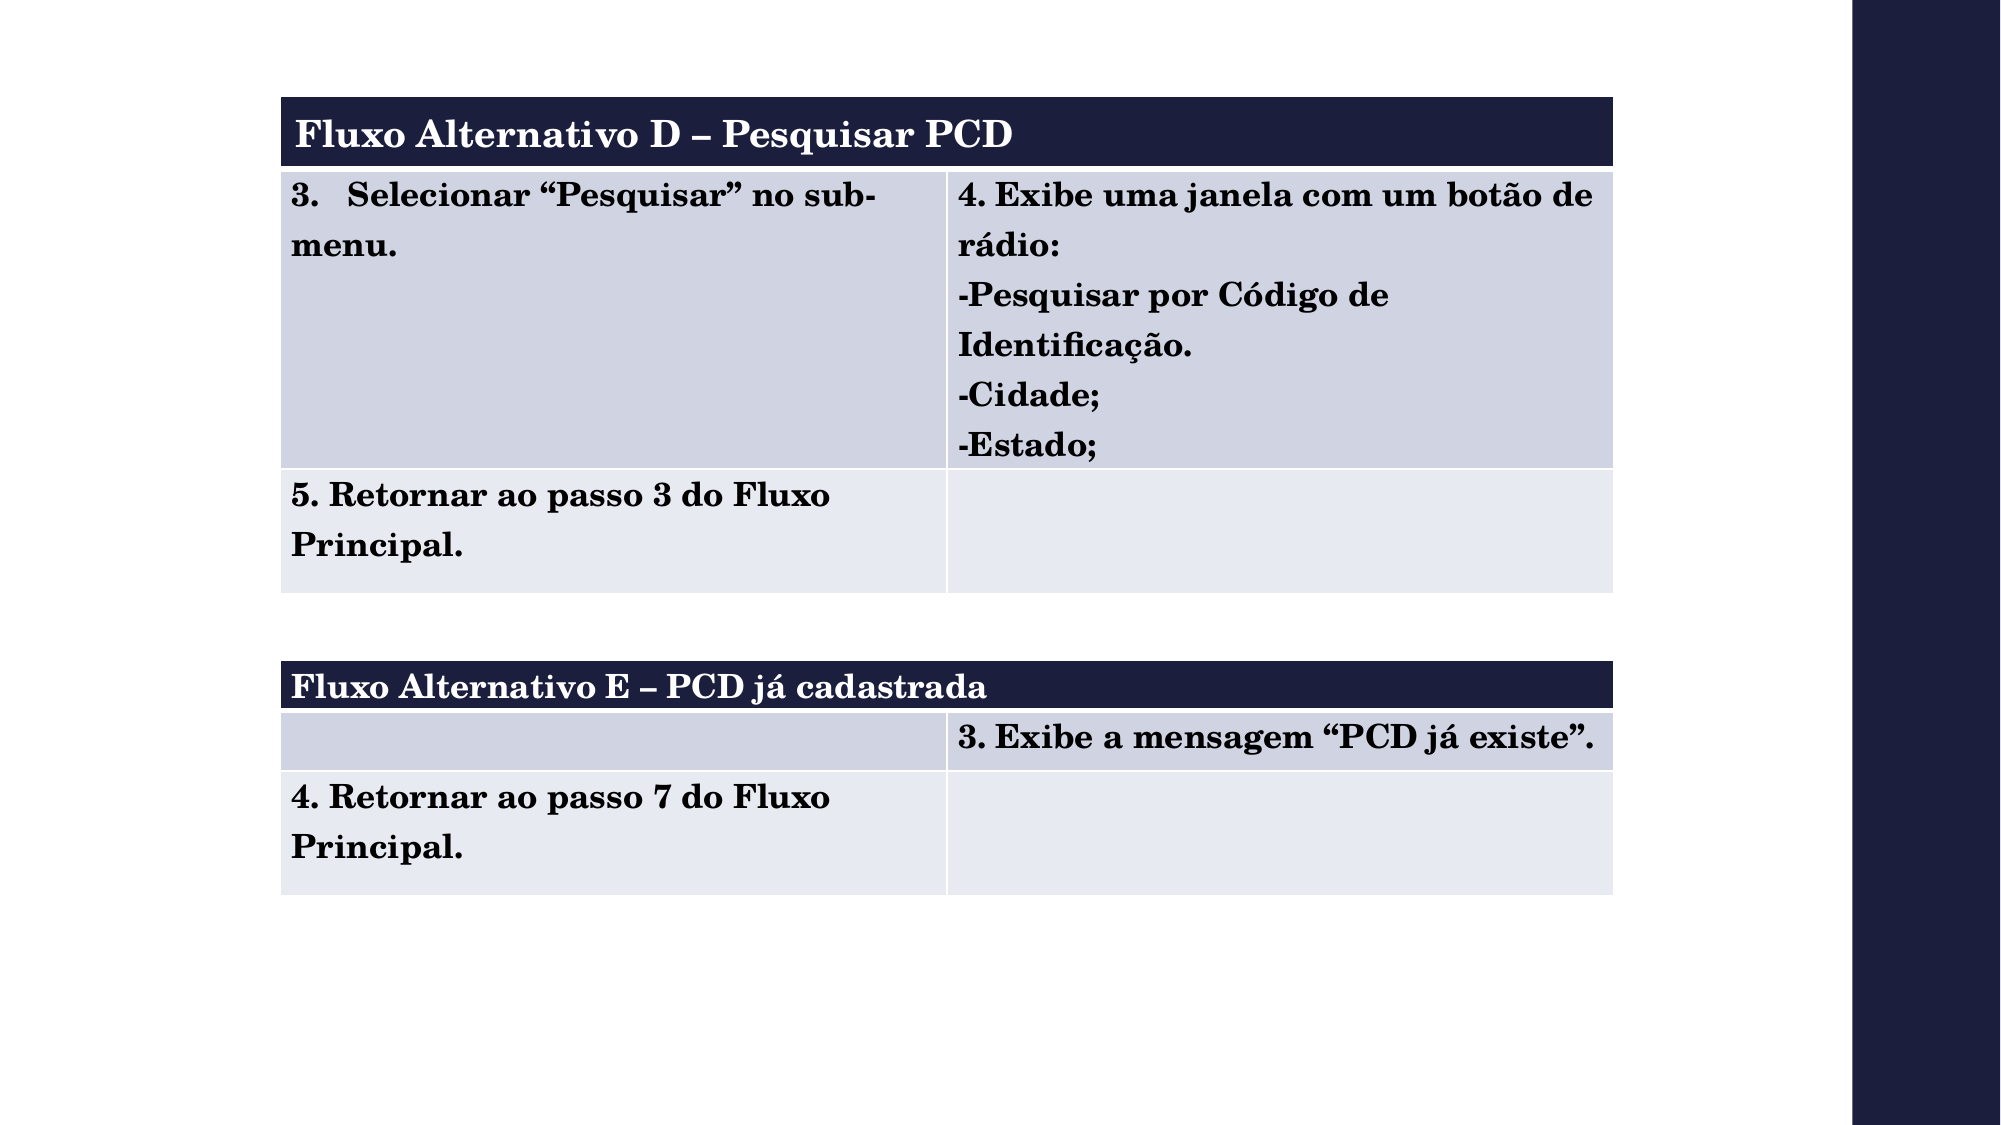

| Fluxo Alternativo D – Pesquisar PCD |  |
| --- | --- |
| Selecionar “Pesquisar” no sub- menu. | 4. Exibe uma janela com um botão de rádio: -Pesquisar por Código de Identificação. -Cidade; -Estado; |
| 5. Retornar ao passo 3 do Fluxo Principal. |  |
| Fluxo Alternativo E – PCD já cadastrada |  |
| --- | --- |
|  | 3. Exibe a mensagem “PCD já existe”. |
| 4. Retornar ao passo 7 do Fluxo Principal. |  |